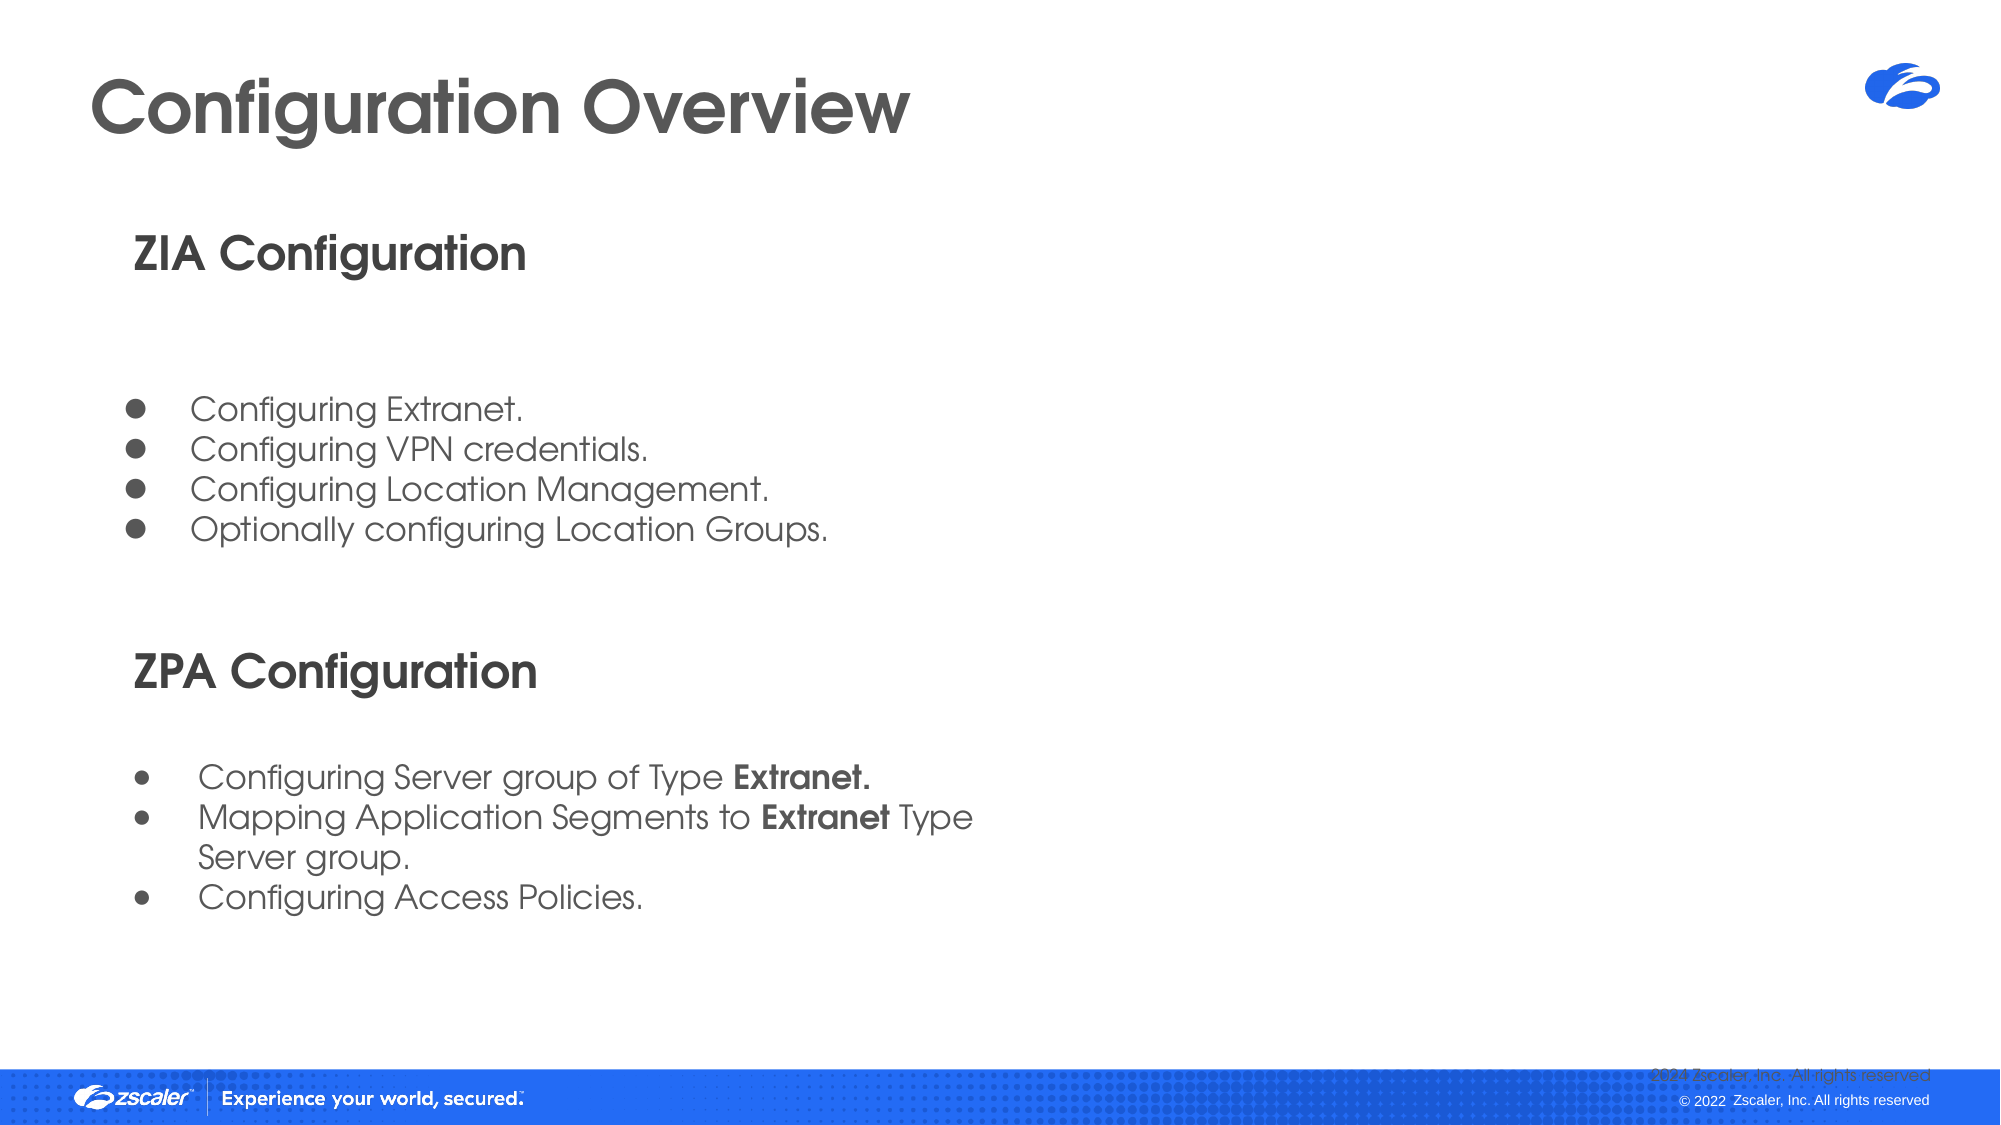

Configuration Overview
ZIA Configuration
Configuring Extranet.
Configuring VPN credentials.
Configuring Location Management.
Optionally configuring Location Groups.

ZPA Configuration
Configuring Server group of Type Extranet.
Mapping Application Segments to Extranet Type Server group.
Configuring Access Policies.